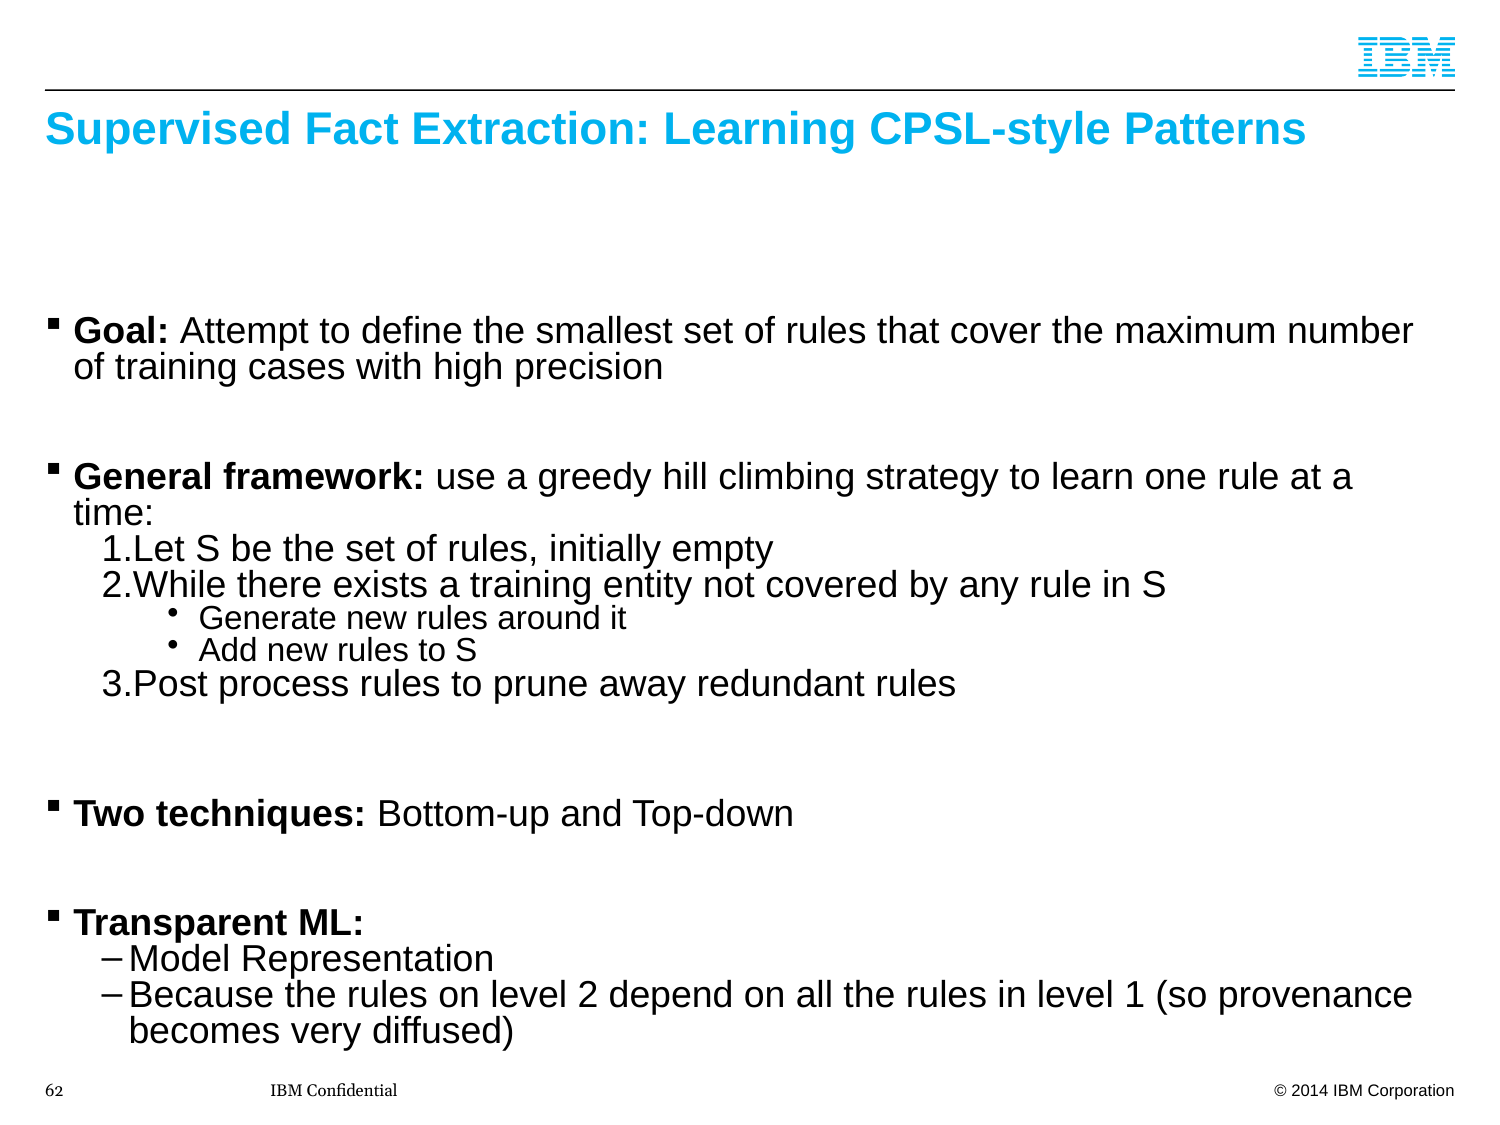

# Supervised Fact Extraction: Learning CPSL-style Patterns
Goal: Attempt to define the smallest set of rules that cover the maximum number of training cases with high precision

General framework: use a greedy hill climbing strategy to learn one rule at a time:
Let S be the set of rules, initially empty
While there exists a training entity not covered by any rule in S
Generate new rules around it
Add new rules to S
Post process rules to prune away redundant rules

Two techniques: Bottom-up and Top-down

Transparent ML:
Model Representation
Because the rules on level 2 depend on all the rules in level 1 (so provenance becomes very diffused)

62
IBM Confidential